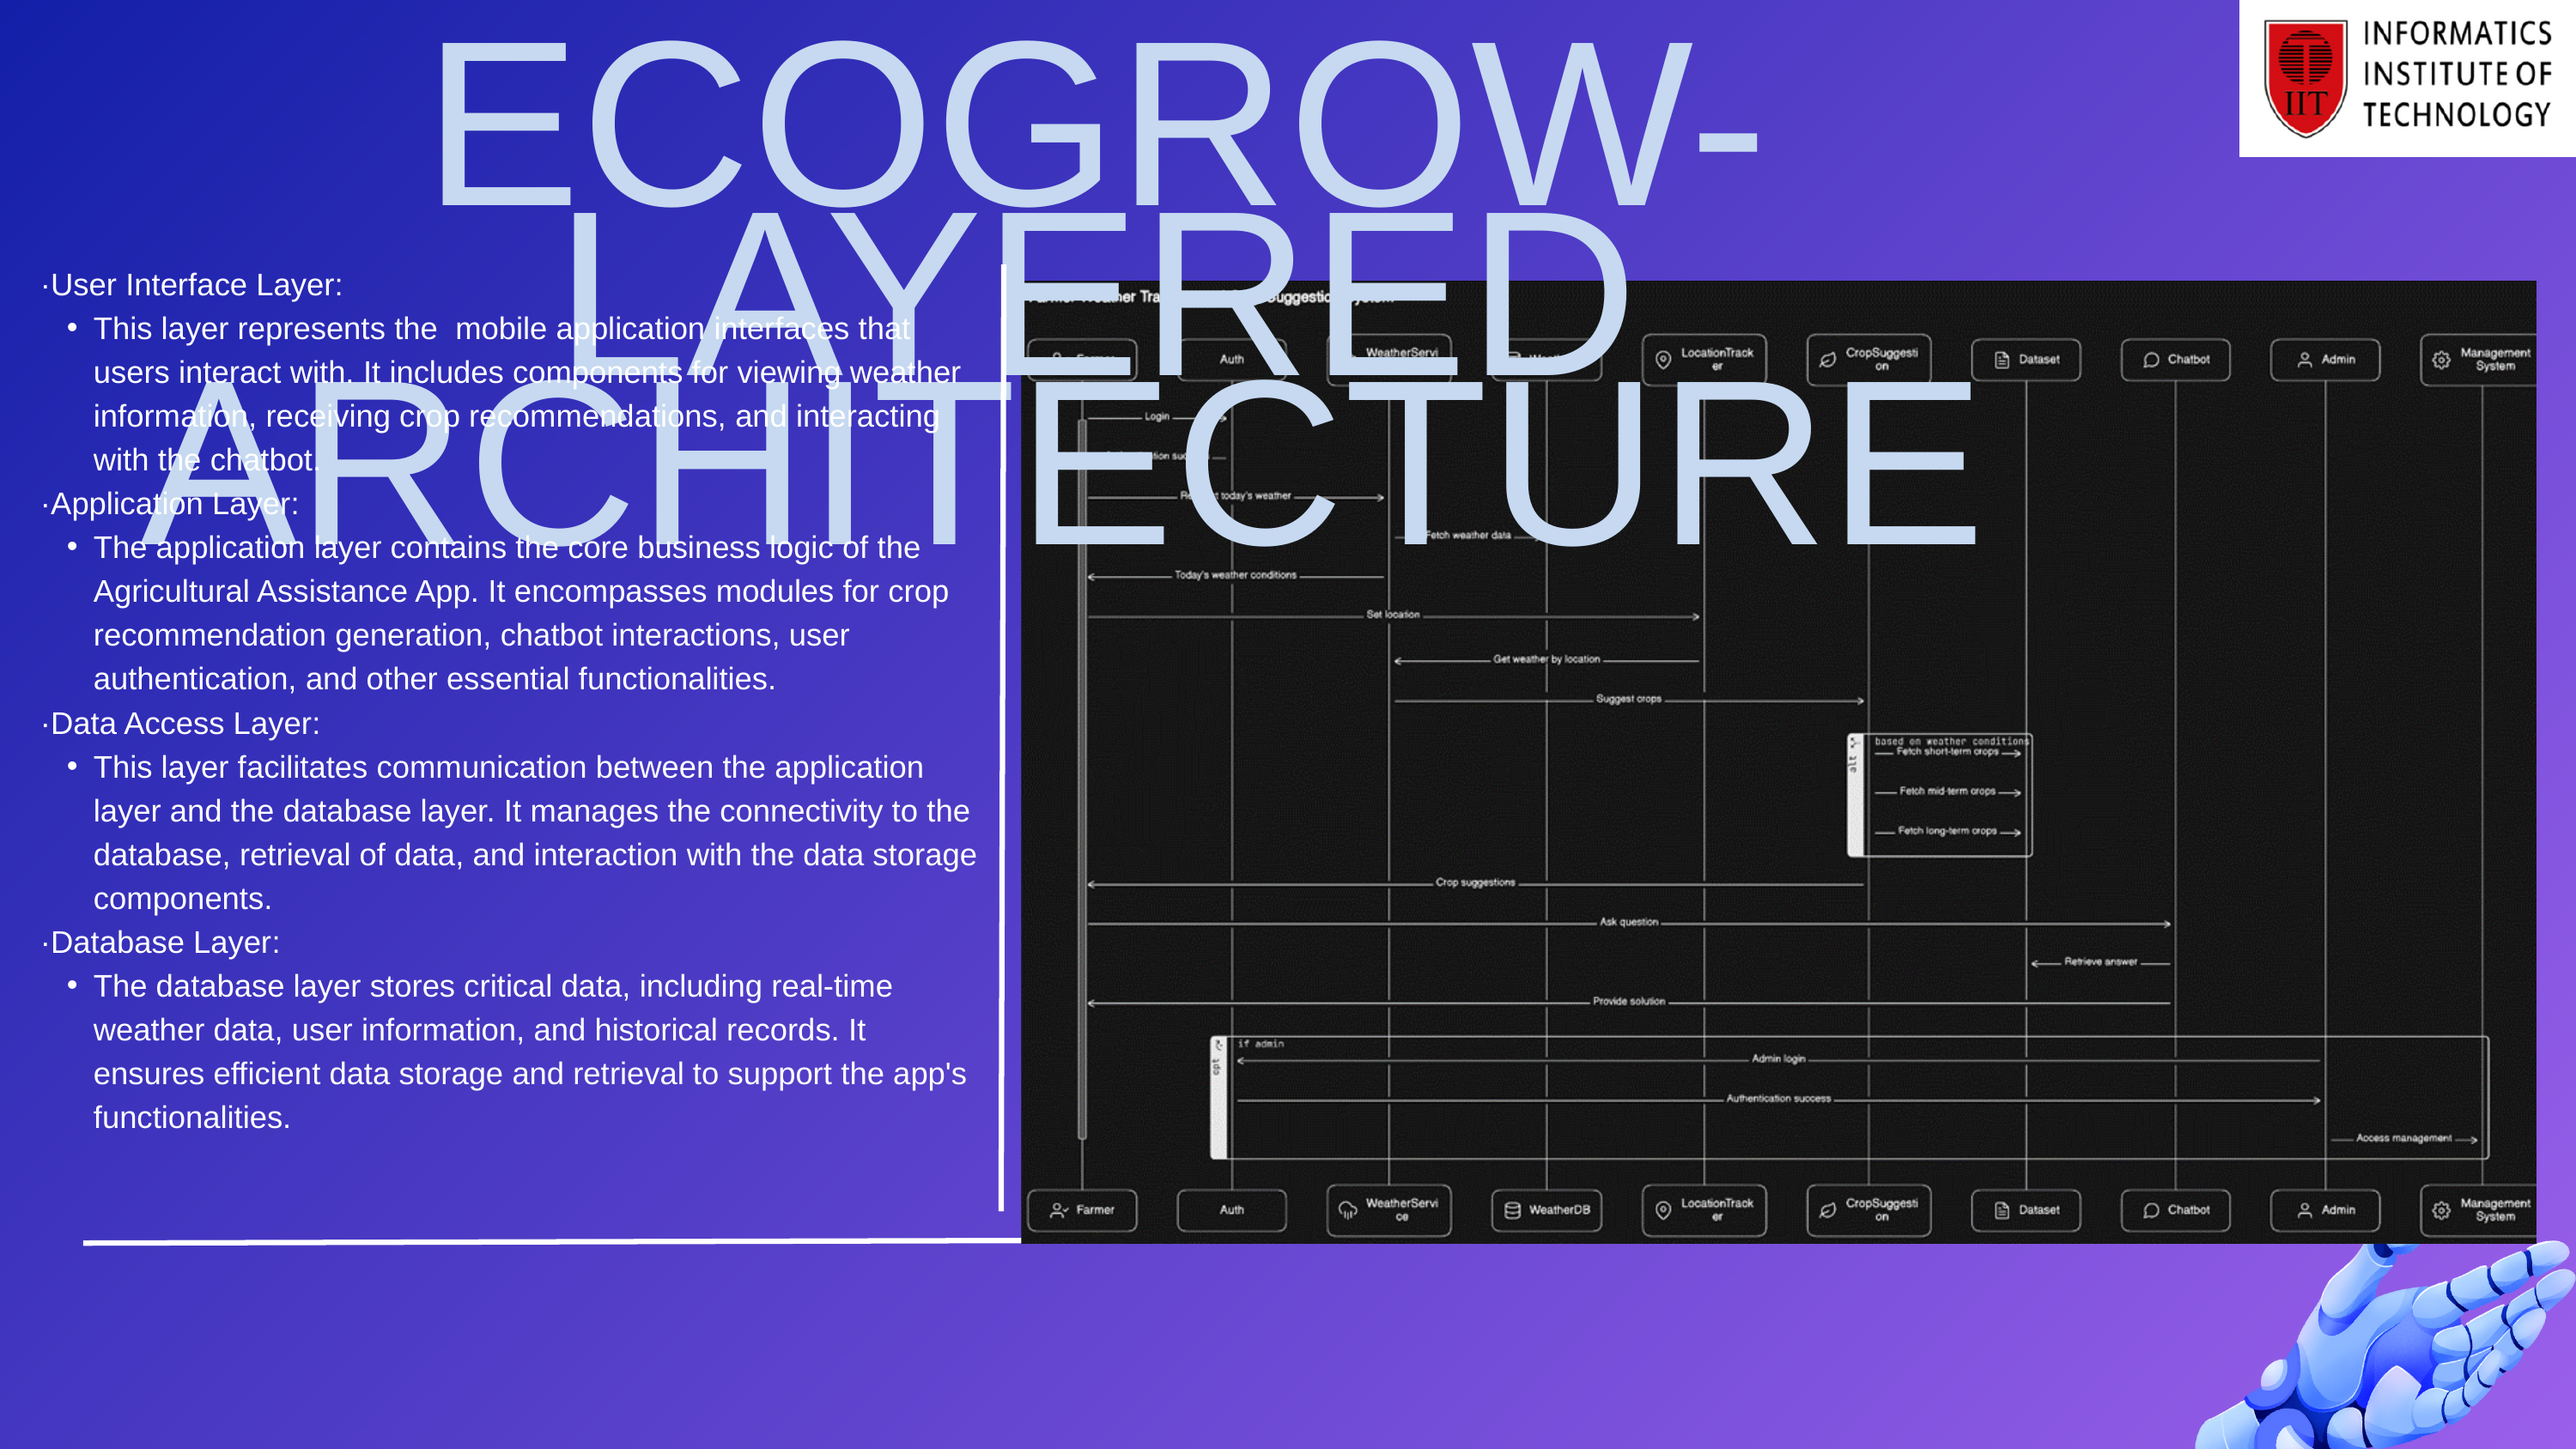

ECOGROW-LAYERED ARCHITECTURE
·User Interface Layer:
This layer represents the  mobile application interfaces that users interact with. It includes components for viewing weather information, receiving crop recommendations, and interacting with the chatbot.
·Application Layer:
The application layer contains the core business logic of the Agricultural Assistance App. It encompasses modules for crop recommendation generation, chatbot interactions, user authentication, and other essential functionalities.
·Data Access Layer:
This layer facilitates communication between the application layer and the database layer. It manages the connectivity to the database, retrieval of data, and interaction with the data storage components.
·Database Layer:
The database layer stores critical data, including real-time weather data, user information, and historical records. It ensures efficient data storage and retrieval to support the app's functionalities.